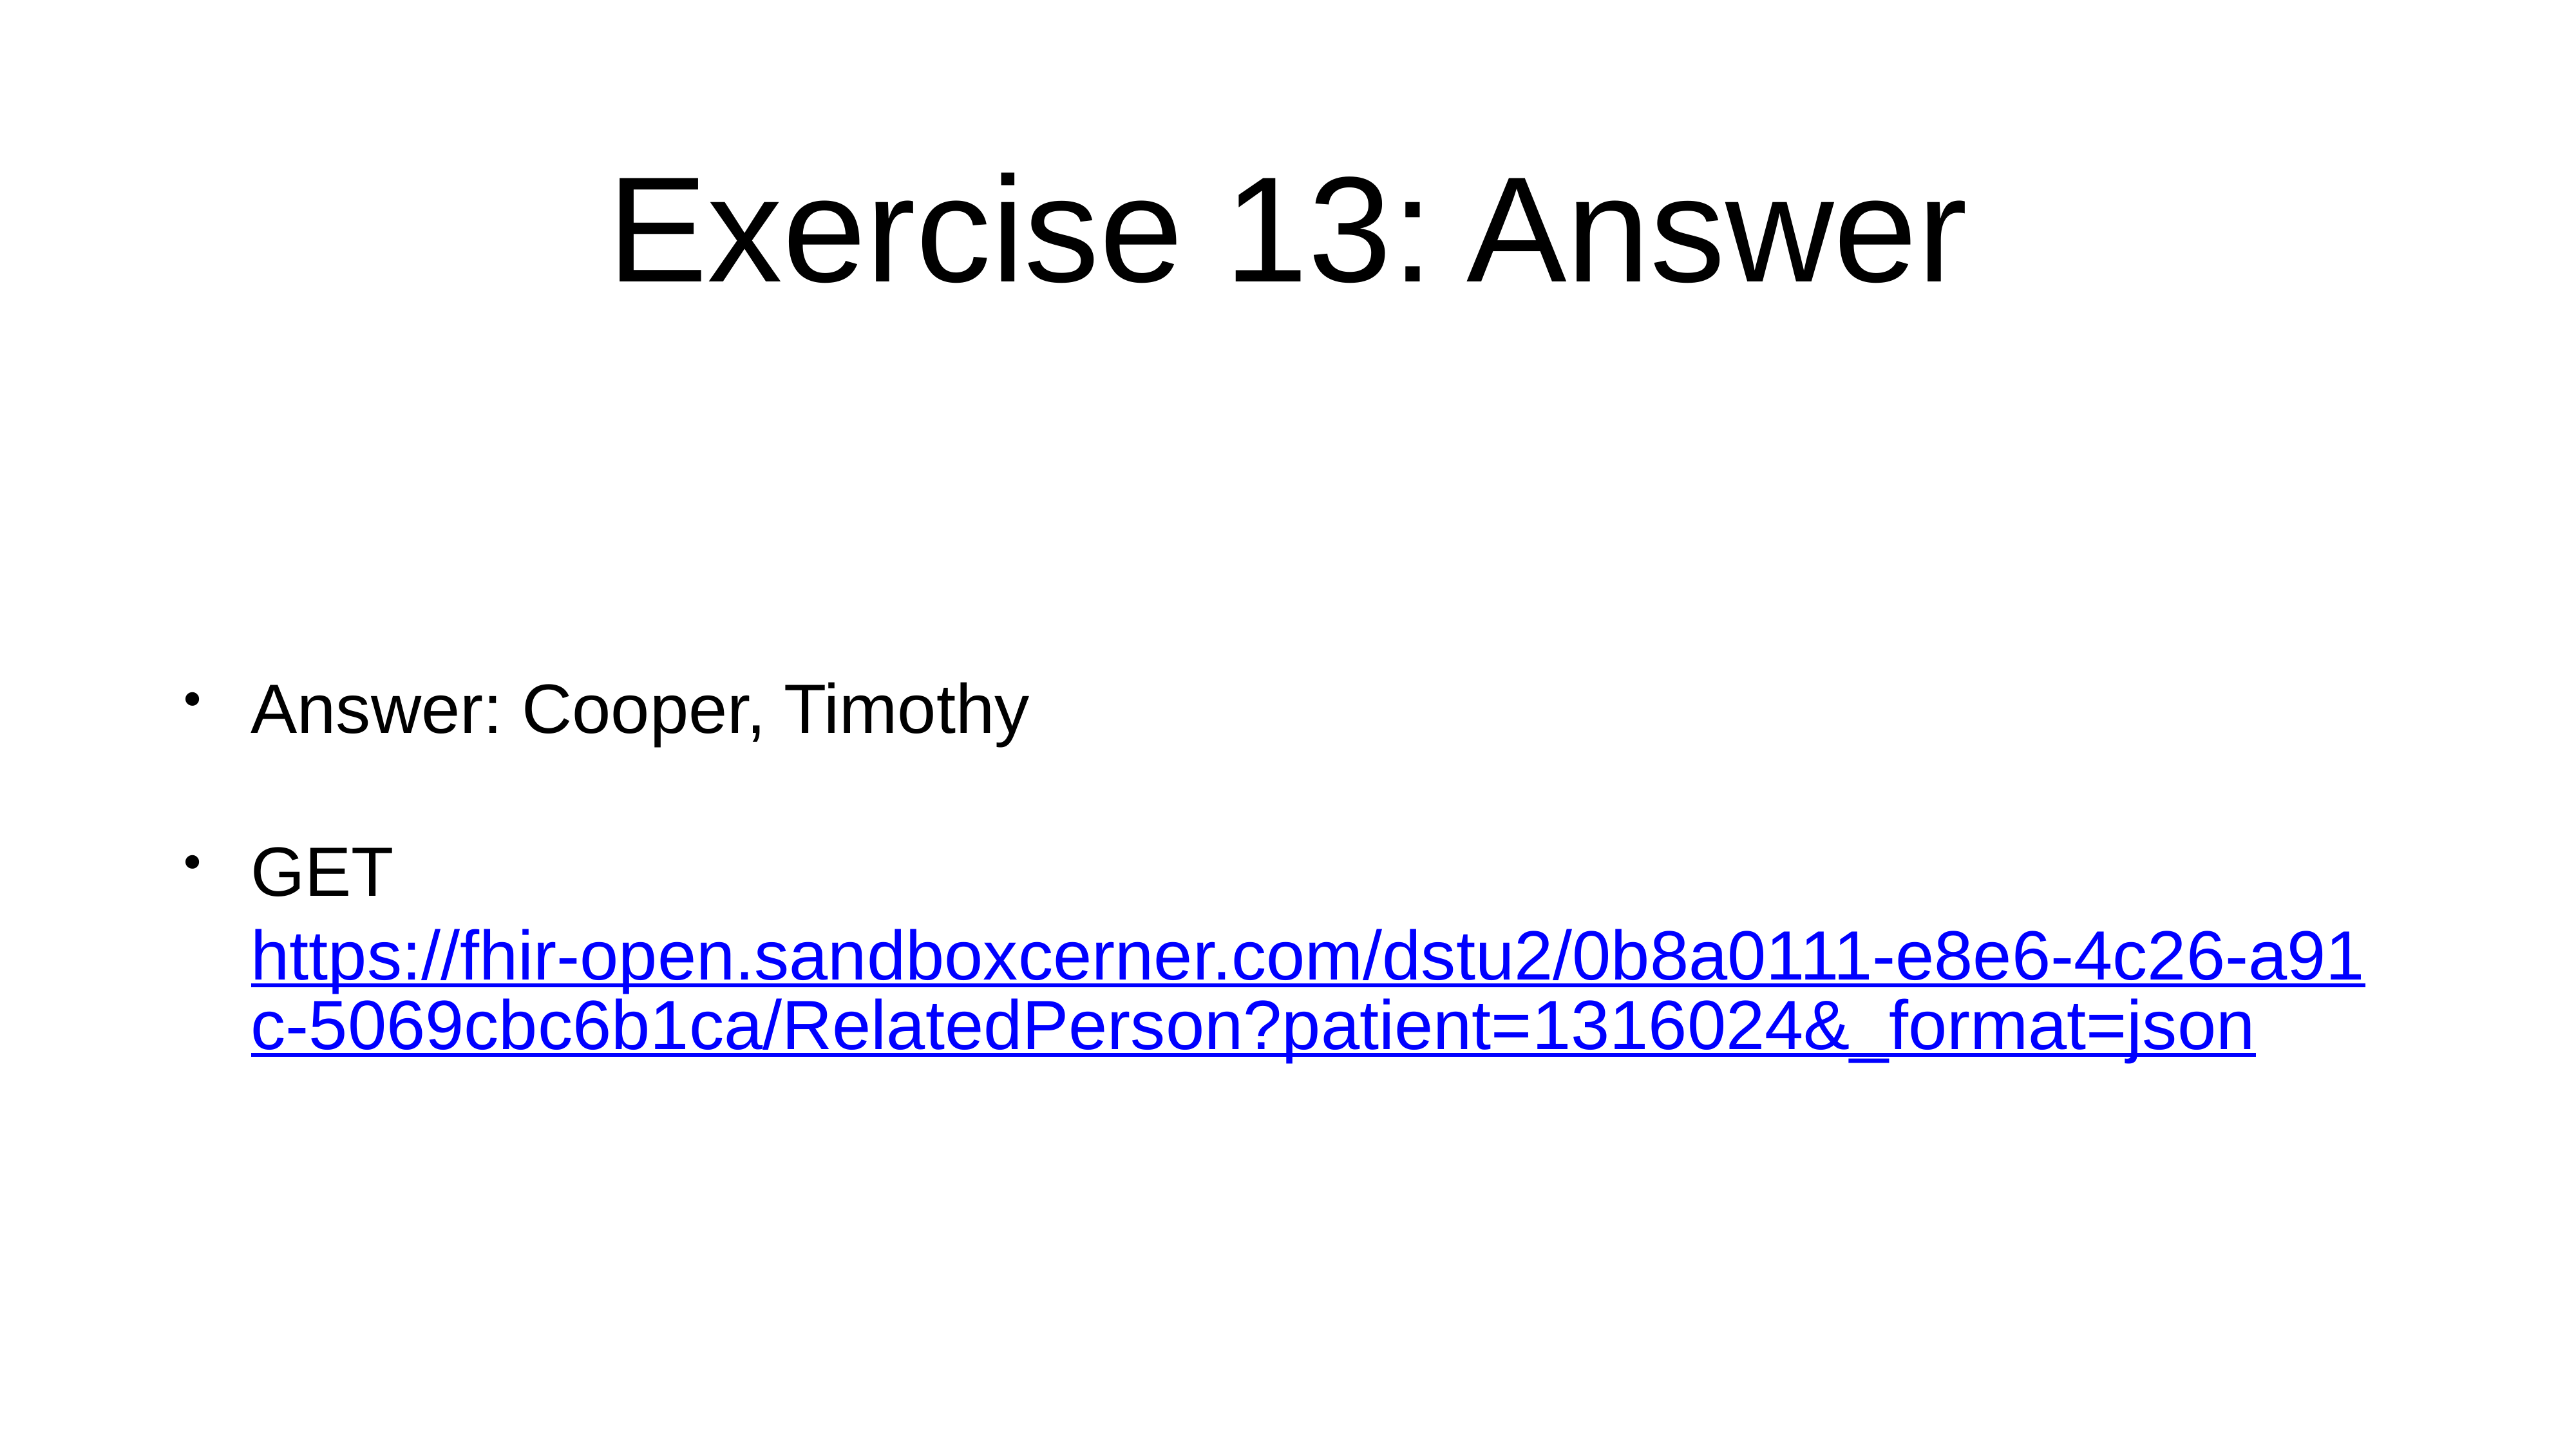

# Exercise 13: Answer
Answer: Cooper, Timothy
GET https://fhir-open.sandboxcerner.com/dstu2/0b8a0111-e8e6-4c26-a91c-5069cbc6b1ca/RelatedPerson?patient=1316024&_format=json